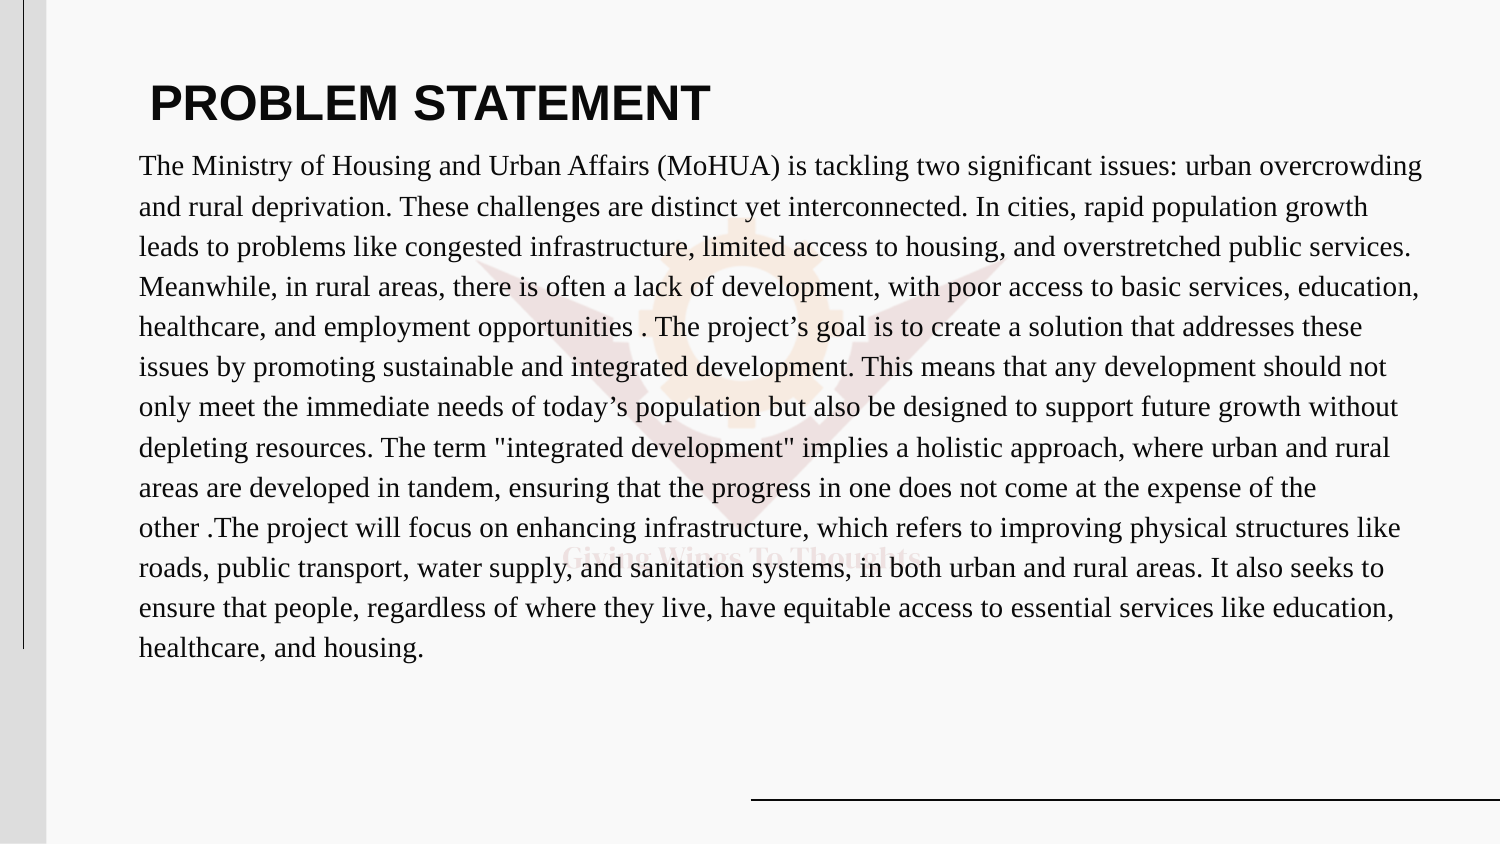

# PROBLEM STATEMENT
The Ministry of Housing and Urban Affairs (MoHUA) is tackling two significant issues: urban overcrowding and rural deprivation. These challenges are distinct yet interconnected. In cities, rapid population growth leads to problems like congested infrastructure, limited access to housing, and overstretched public services. Meanwhile, in rural areas, there is often a lack of development, with poor access to basic services, education, healthcare, and employment opportunities . The project’s goal is to create a solution that addresses these issues by promoting sustainable and integrated development. This means that any development should not only meet the immediate needs of today’s population but also be designed to support future growth without depleting resources. The term "integrated development" implies a holistic approach, where urban and rural areas are developed in tandem, ensuring that the progress in one does not come at the expense of the other .The project will focus on enhancing infrastructure, which refers to improving physical structures like roads, public transport, water supply, and sanitation systems, in both urban and rural areas. It also seeks to ensure that people, regardless of where they live, have equitable access to essential services like education, healthcare, and housing.